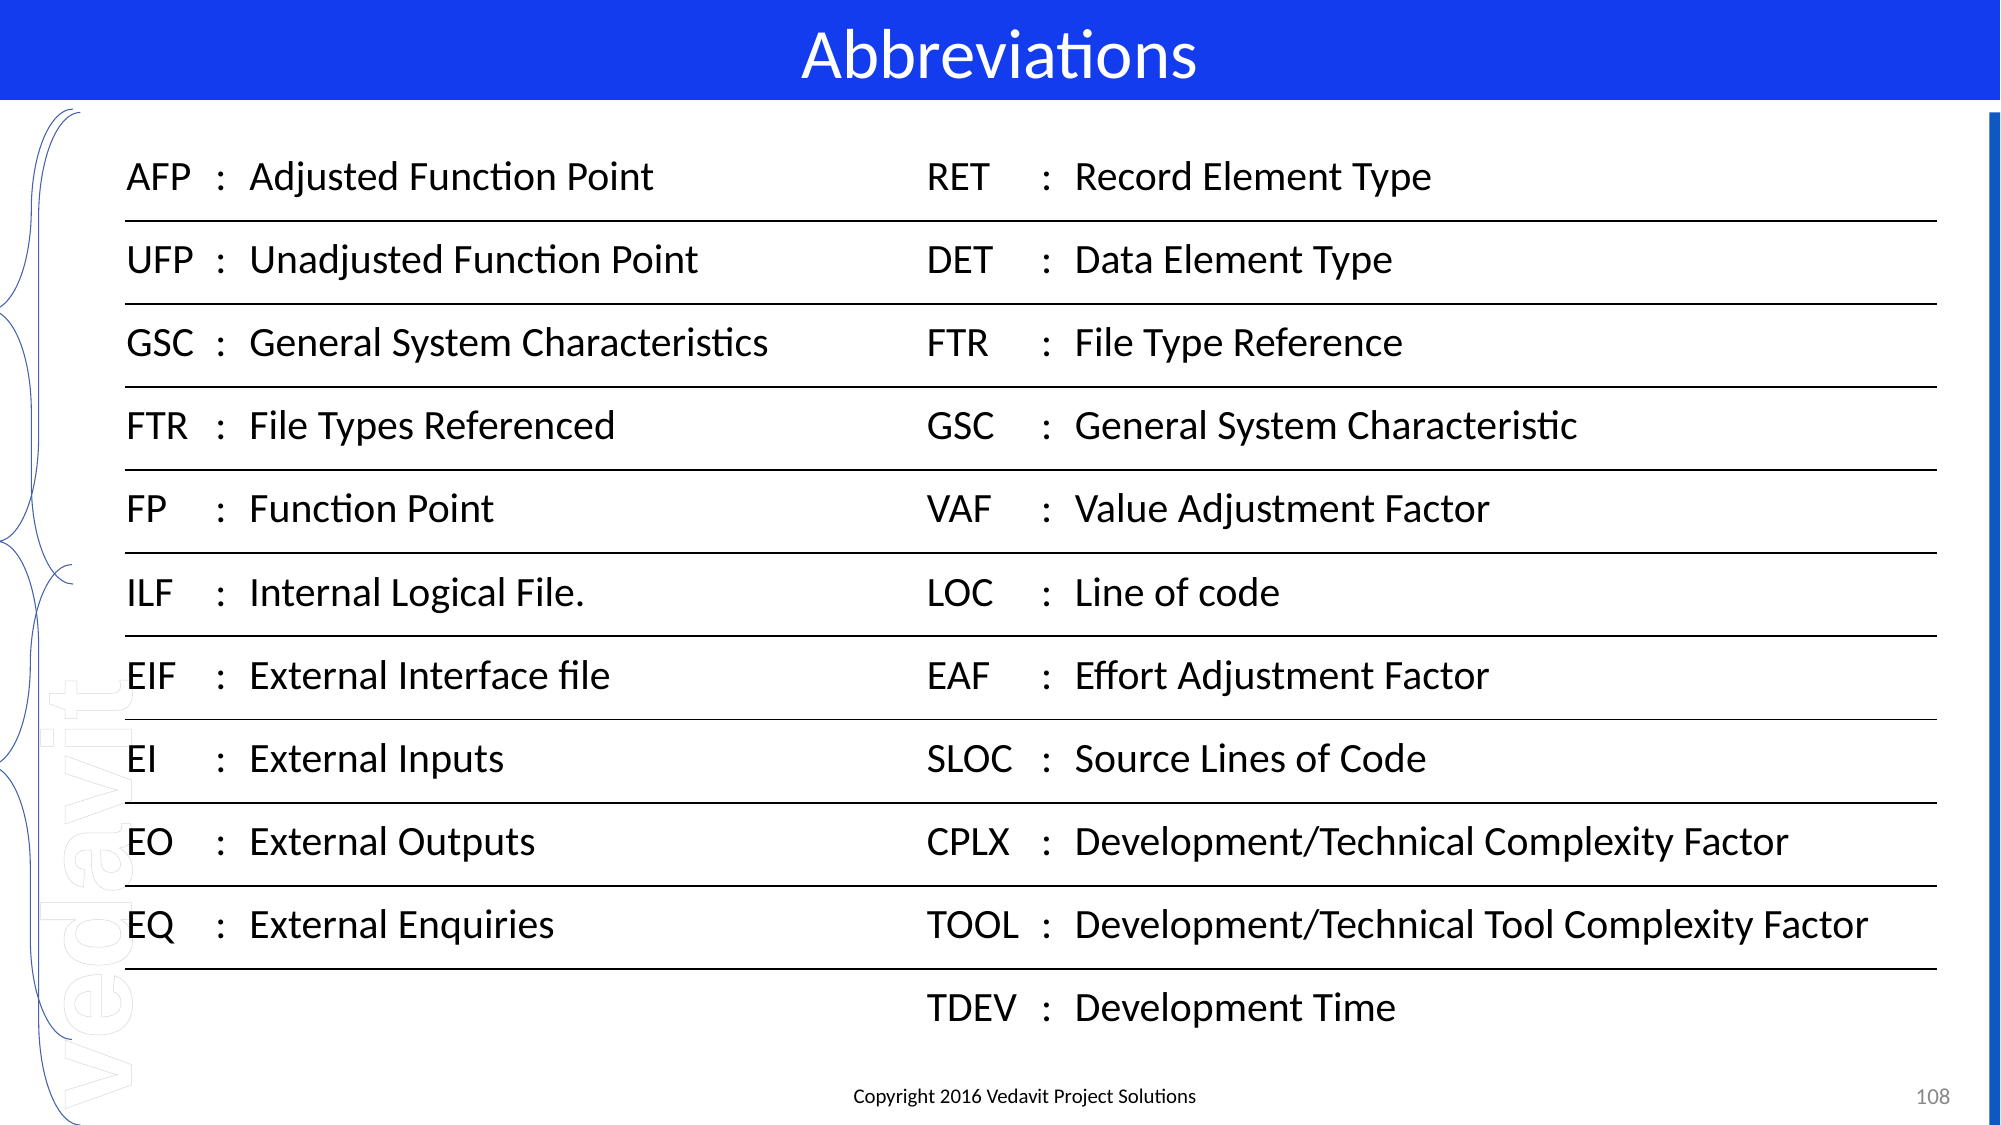

# Abbreviations

| AFP | : | Adjusted Function Point | RET | : | Record Element Type |
| --- | --- | --- | --- | --- | --- |
| UFP | : | Unadjusted Function Point | DET | : | Data Element Type |
| GSC | : | General System Characteristics | FTR | : | File Type Reference |
| FTR | : | File Types Referenced | GSC | : | General System Characteristic |
| FP | : | Function Point | VAF | : | Value Adjustment Factor |
| ILF | : | Internal Logical File. | LOC | : | Line of code |
| EIF | : | External Interface file | EAF | : | Effort Adjustment Factor |
| EI | : | External Inputs | SLOC | : | Source Lines of Code |
| EO | : | External Outputs | CPLX | : | Development/Technical Complexity Factor |
| EQ | : | External Enquiries | TOOL | : | Development/Technical Tool Complexity Factor |
|  |  |  | TDEV | : | Development Time |
108